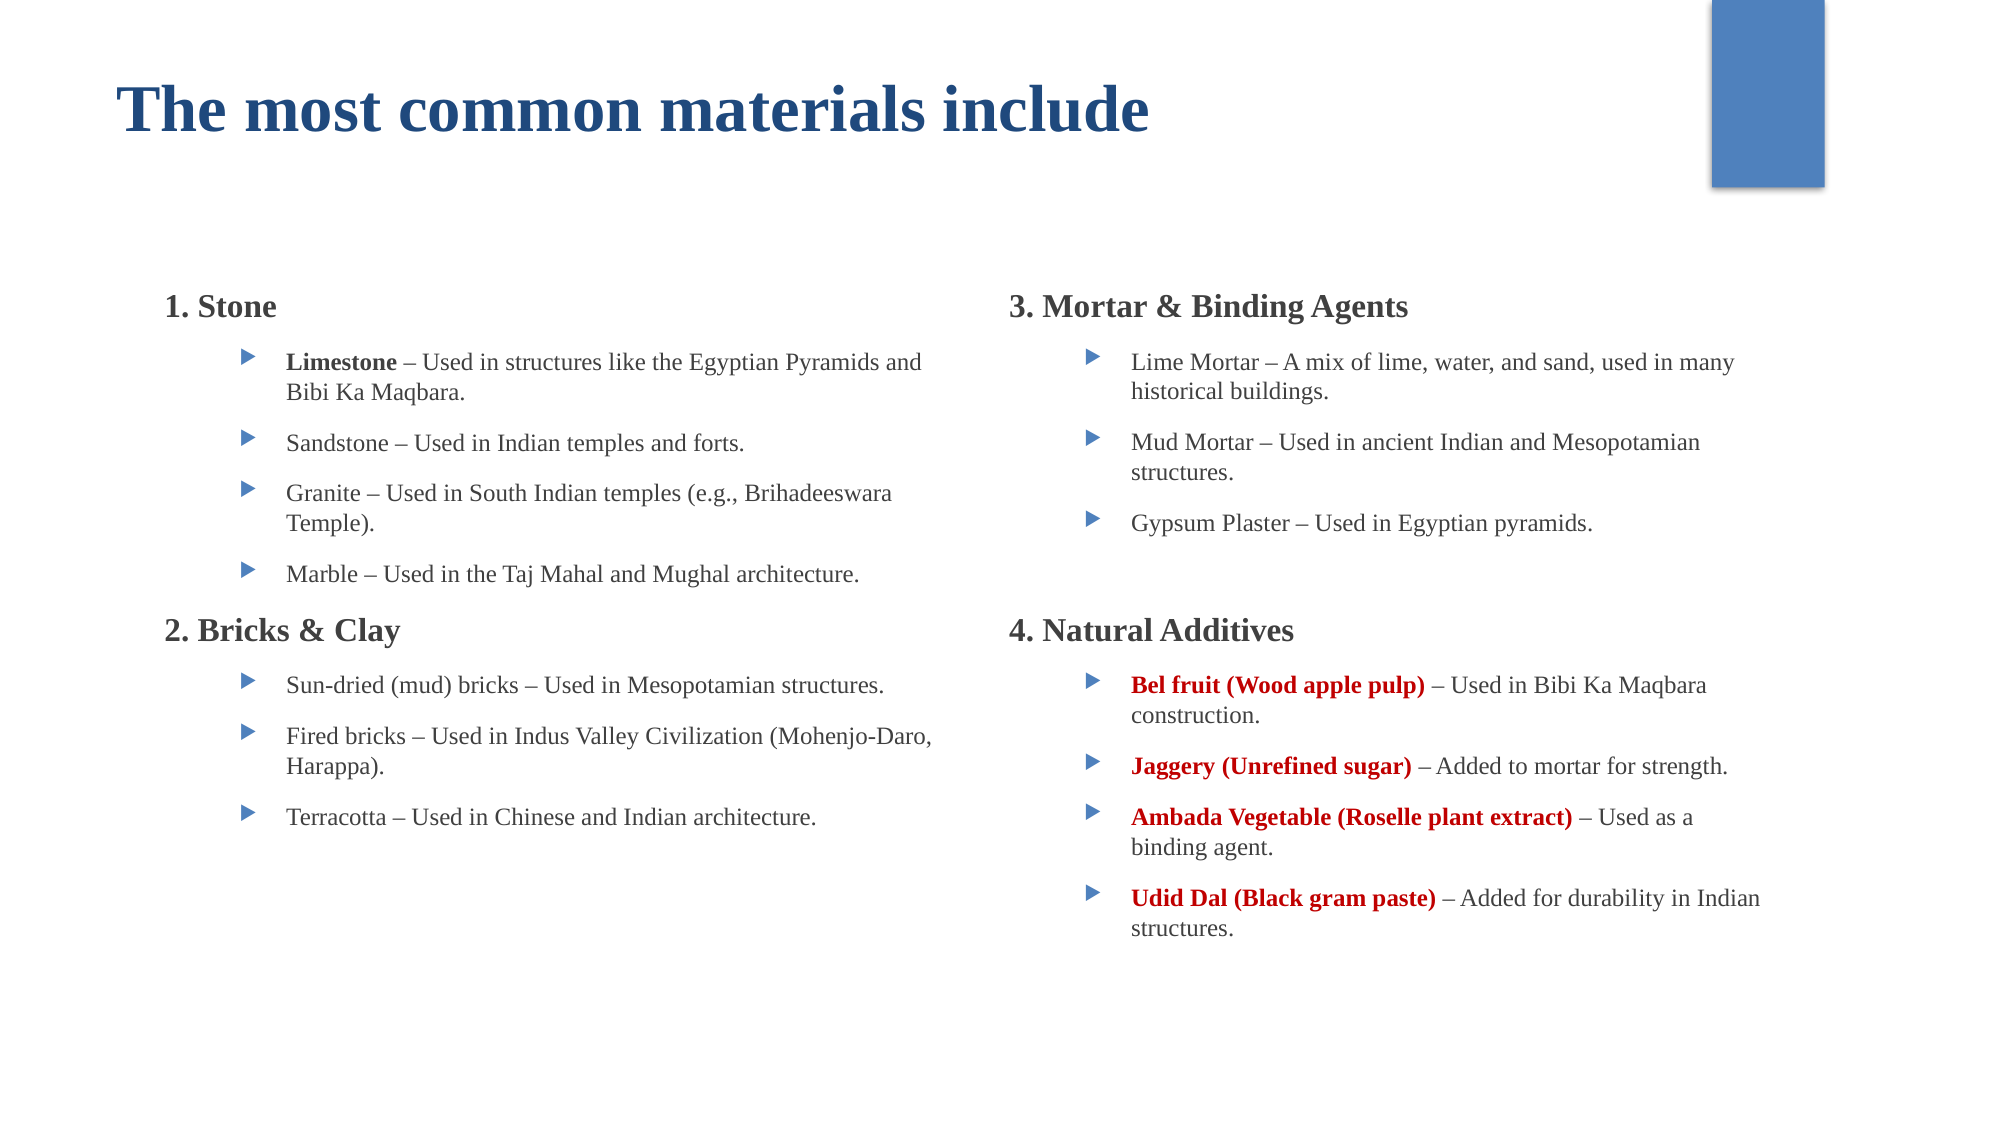

The most common materials include
1. Stone
Limestone – Used in structures like the Egyptian Pyramids and Bibi Ka Maqbara.
Sandstone – Used in Indian temples and forts.
Granite – Used in South Indian temples (e.g., Brihadeeswara Temple).
Marble – Used in the Taj Mahal and Mughal architecture.
2. Bricks & Clay
Sun-dried (mud) bricks – Used in Mesopotamian structures.
Fired bricks – Used in Indus Valley Civilization (Mohenjo-Daro, Harappa).
Terracotta – Used in Chinese and Indian architecture.

3. Mortar & Binding Agents
Lime Mortar – A mix of lime, water, and sand, used in many historical buildings.
Mud Mortar – Used in ancient Indian and Mesopotamian structures.
Gypsum Plaster – Used in Egyptian pyramids.

4. Natural Additives
Bel fruit (Wood apple pulp) – Used in Bibi Ka Maqbara construction.
Jaggery (Unrefined sugar) – Added to mortar for strength.
Ambada Vegetable (Roselle plant extract) – Used as a binding agent.
Udid Dal (Black gram paste) – Added for durability in Indian structures.